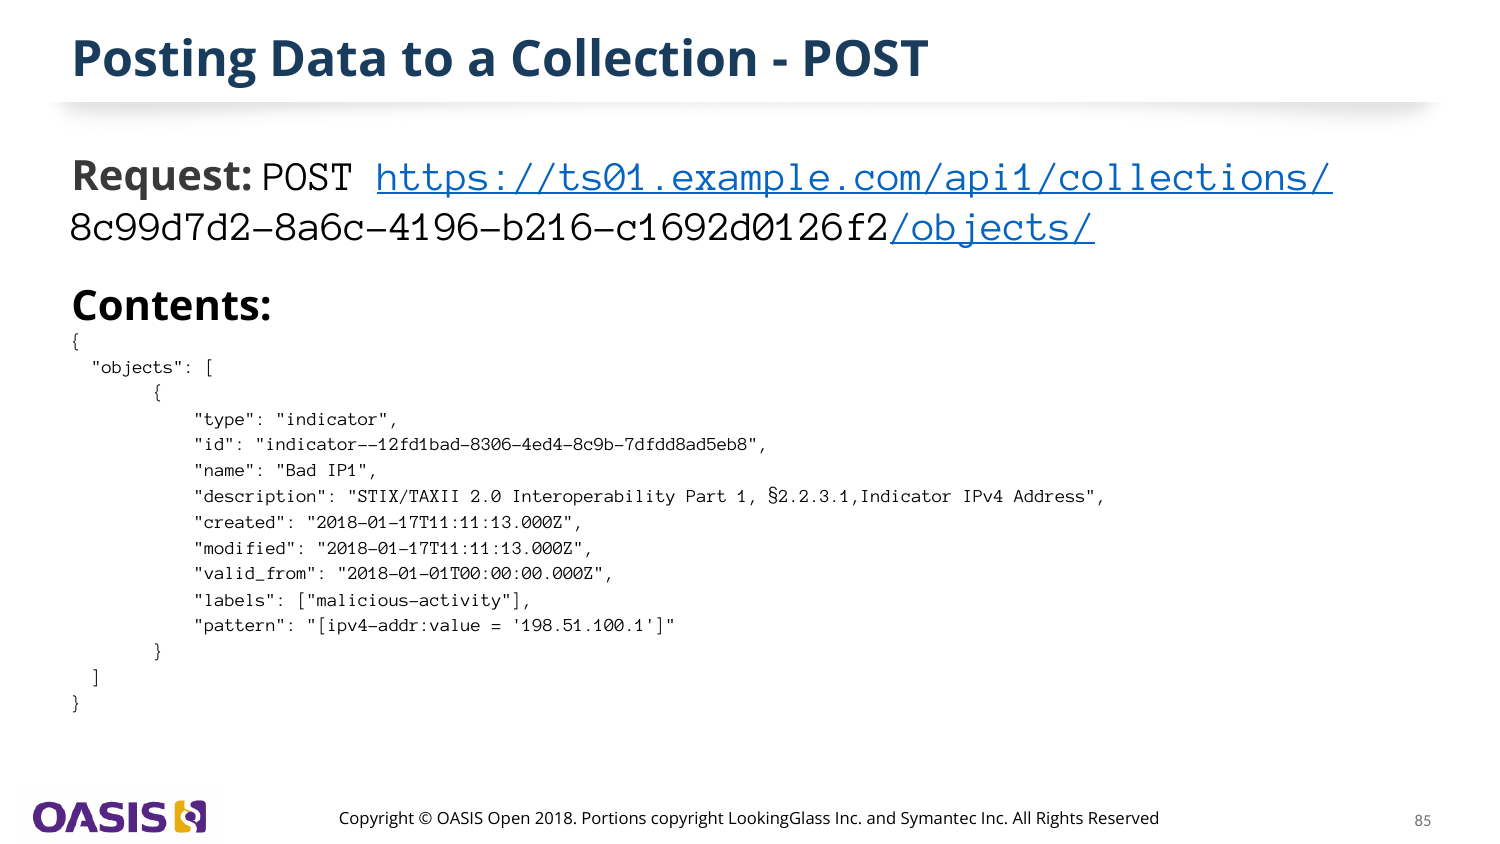

# Posting Data to a Collection - POST
Request: POST https://ts01.example.com/api1/collections/8c99d7d2-8a6c-4196-b216-c1692d0126f2/objects/

Contents:
{
  "objects": [
        {
            "type": "indicator",
            "id": "indicator--12fd1bad-8306-4ed4-8c9b-7dfdd8ad5eb8",
            "name": "Bad IP1",
            "description": "STIX/TAXII 2.0 Interoperability Part 1, §2.2.3.1,​Indicator IPv4 Address",
            "created": "2018-01-17T11:11:13.000Z",
            "modified": "2018-01-17T11:11:13.000Z",
            "valid_from": "2018-01-01T00:00:00.000Z",
            "labels": ["malicious-activity"],
            "pattern": "[ipv4-addr:value = '198.51.100.1']"
        }
  ]
}